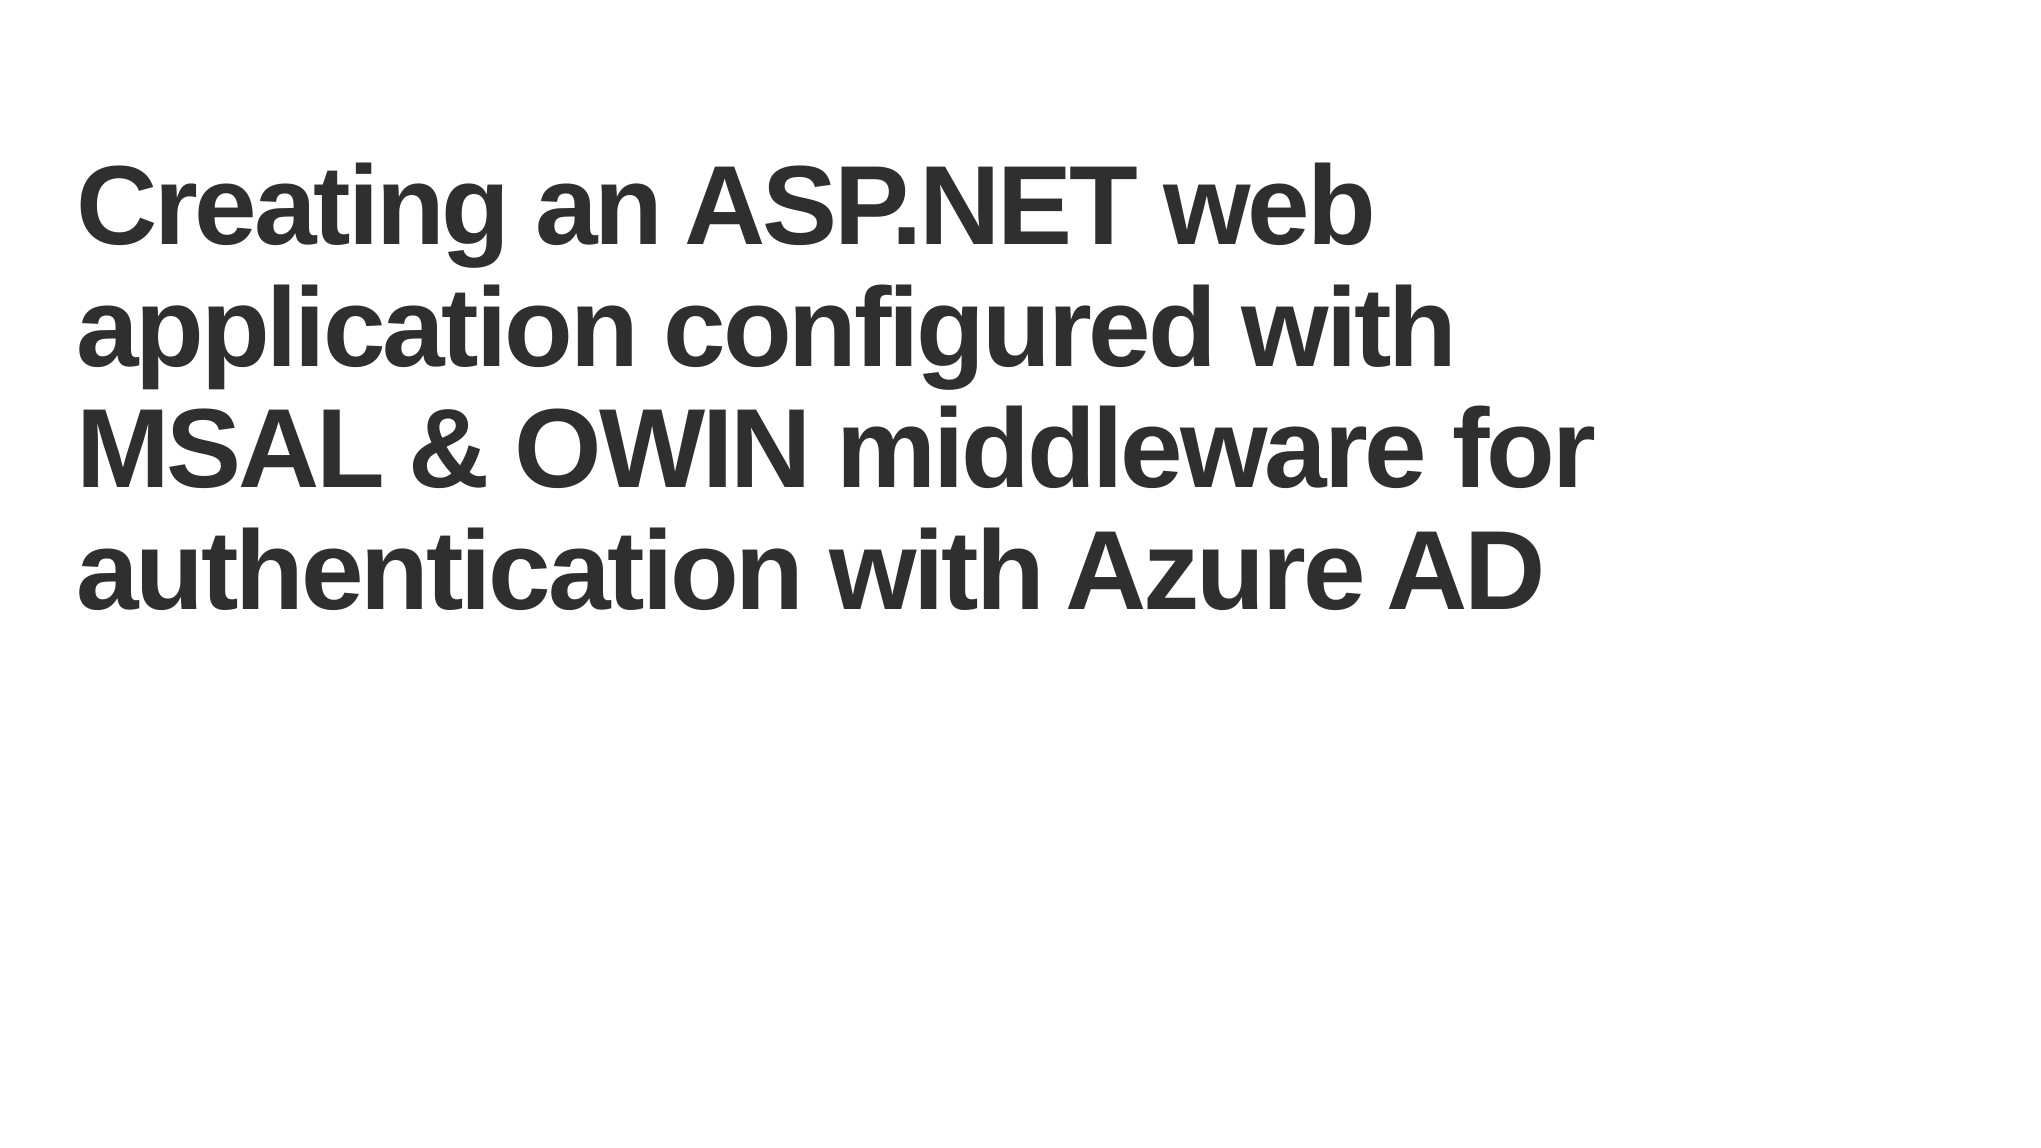

# Creating an ASP.NET web application configured with MSAL & OWIN middleware for authentication with Azure AD